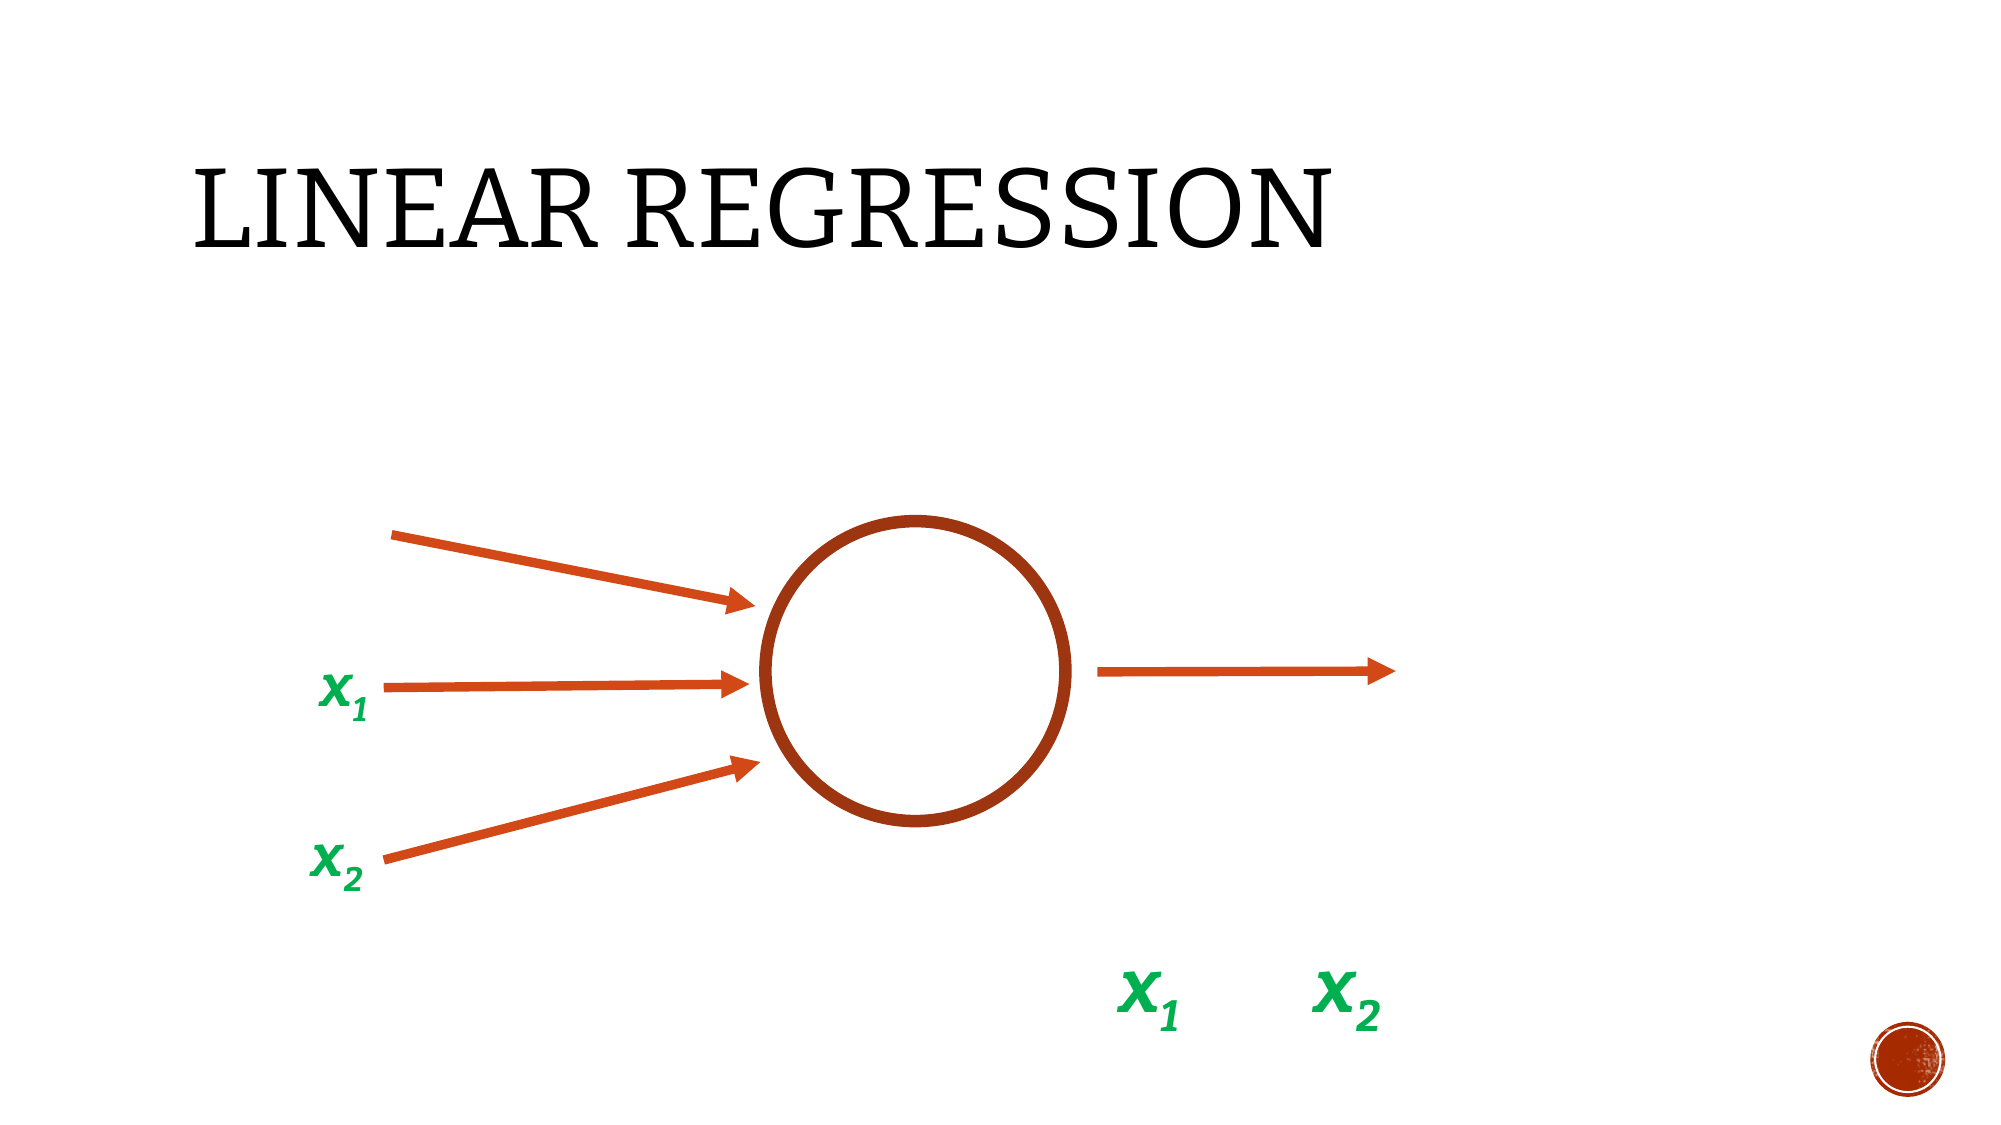

# Linear REGRESSION

x1
x2
x1
x2